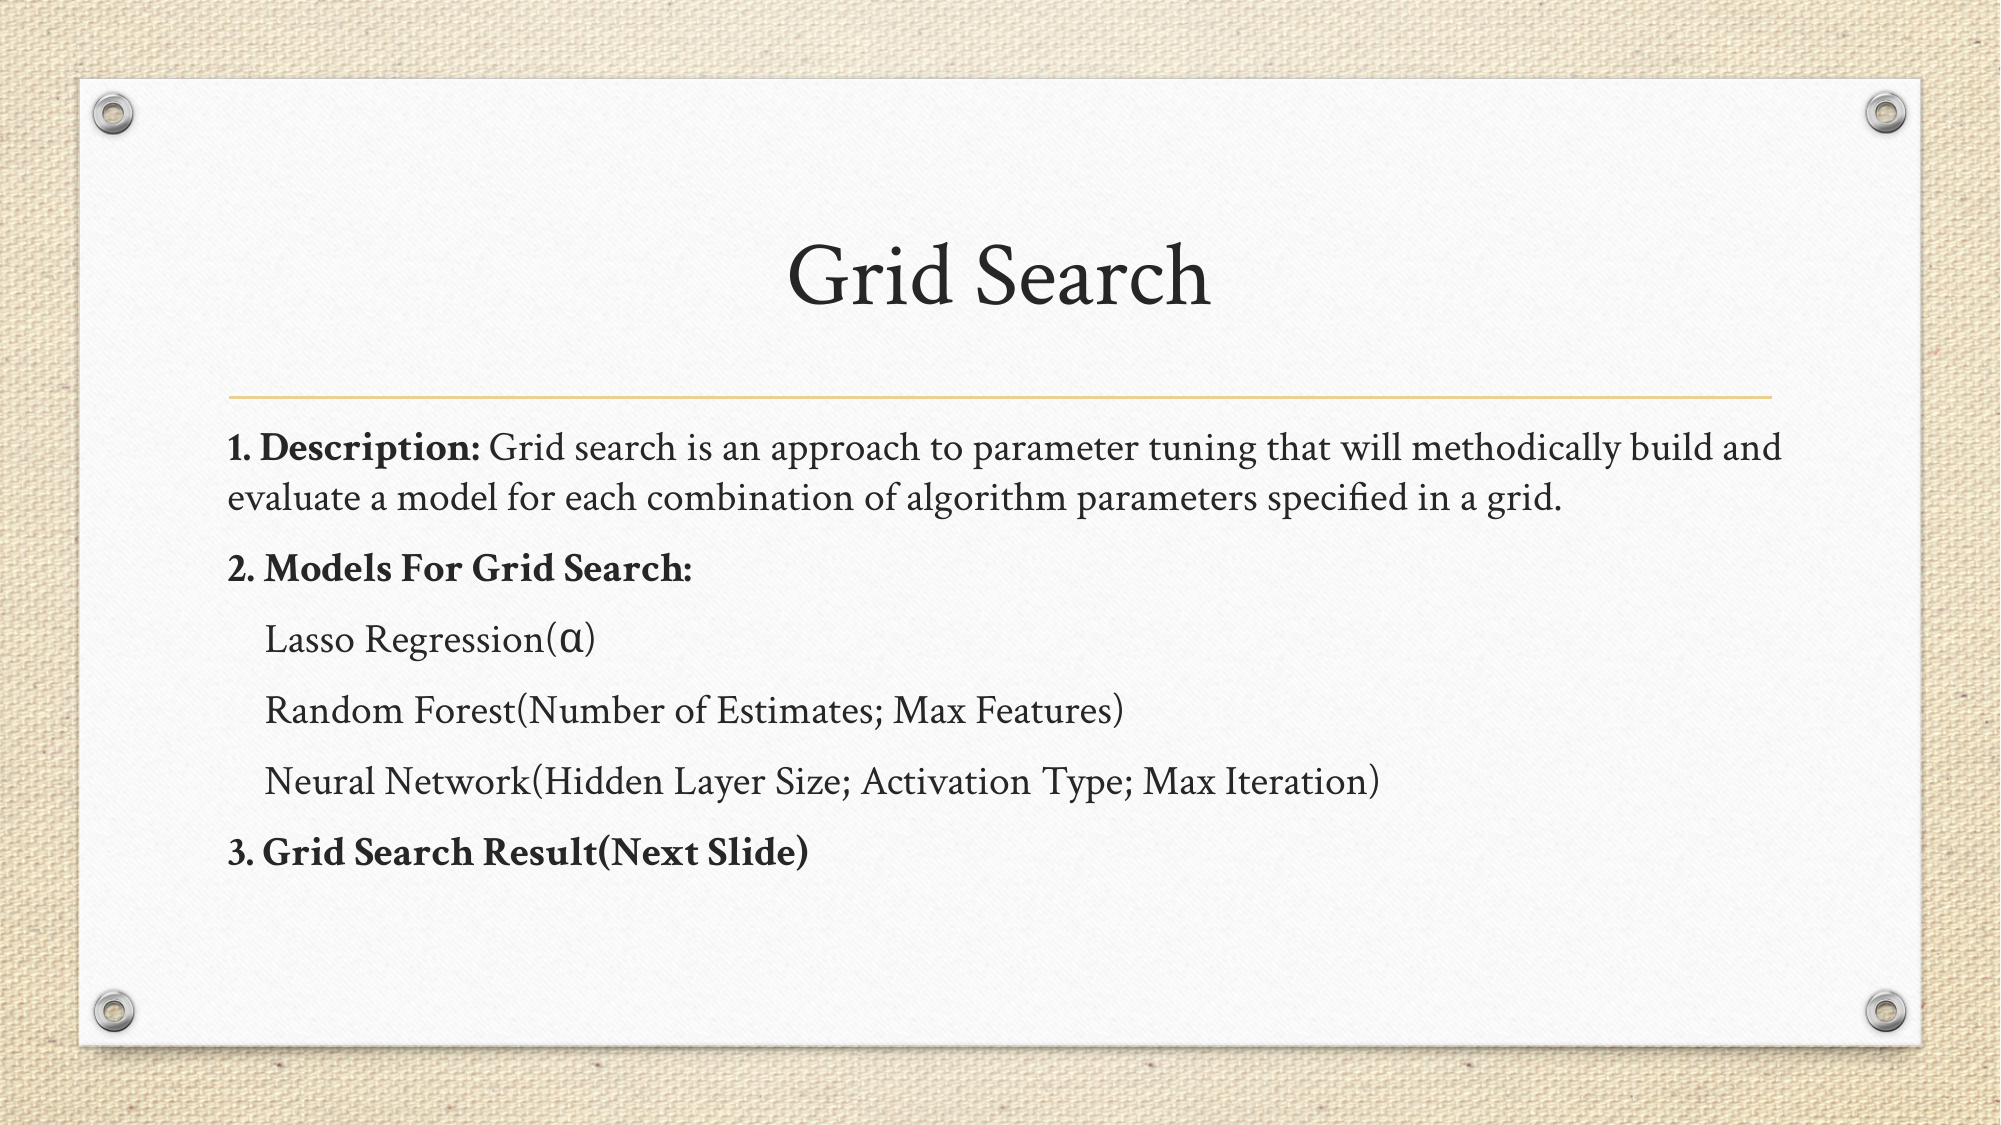

# Grid Search
1. Description: Grid search is an approach to parameter tuning that will methodically build and evaluate a model for each combination of algorithm parameters specified in a grid.
2. Models For Grid Search:
    Lasso Regression(α)
    Random Forest(Number of Estimates; Max Features)
    Neural Network(Hidden Layer Size; Activation Type; Max Iteration)
3. Grid Search Result(Next Slide)